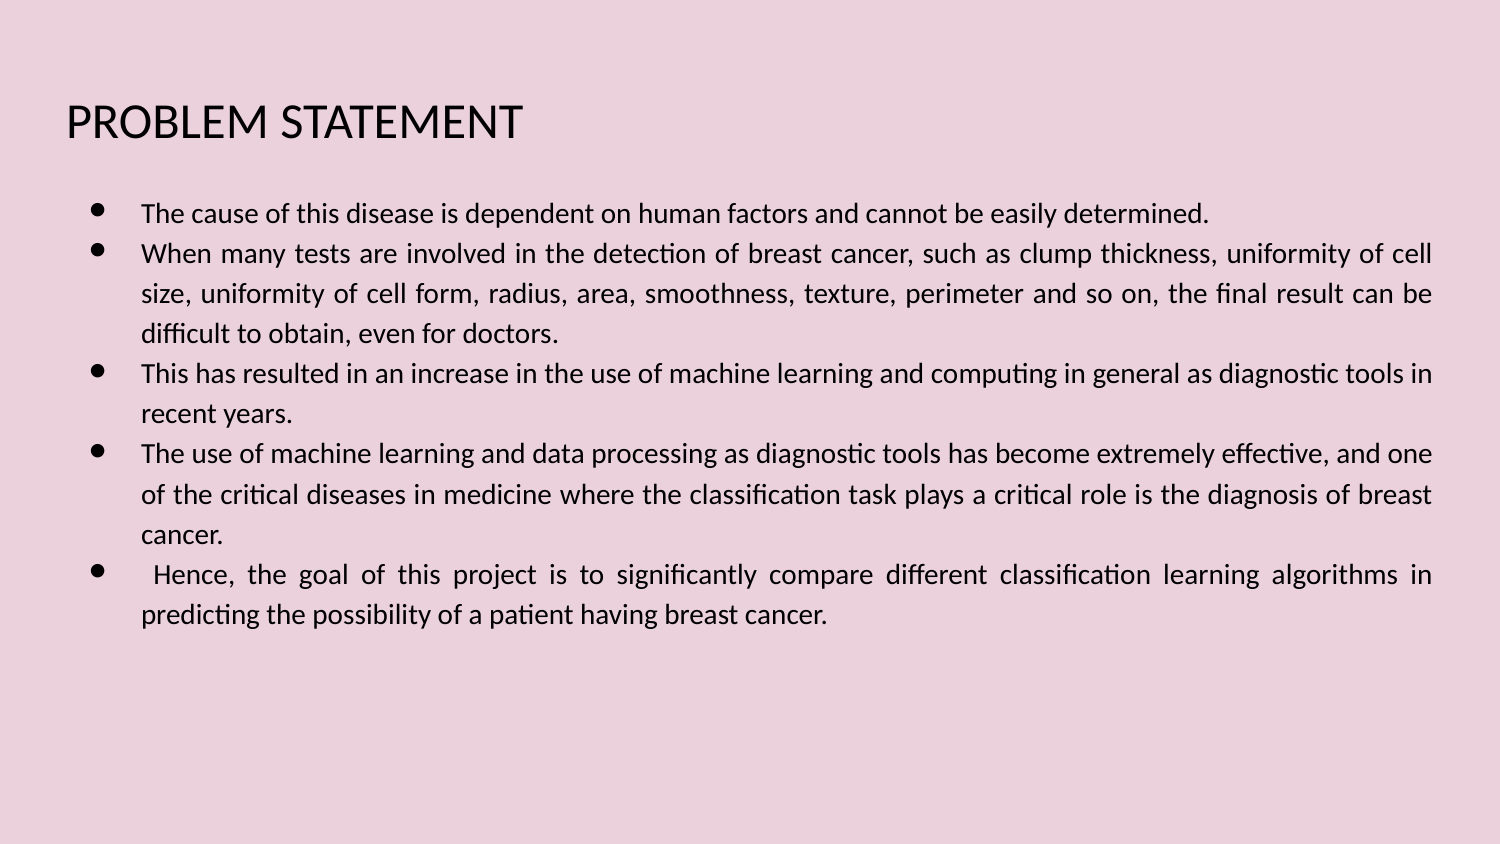

# PROBLEM STATEMENT
The cause of this disease is dependent on human factors and cannot be easily determined.
When many tests are involved in the detection of breast cancer, such as clump thickness, uniformity of cell size, uniformity of cell form, radius, area, smoothness, texture, perimeter and so on, the final result can be difficult to obtain, even for doctors.
This has resulted in an increase in the use of machine learning and computing in general as diagnostic tools in recent years.
The use of machine learning and data processing as diagnostic tools has become extremely effective, and one of the critical diseases in medicine where the classification task plays a critical role is the diagnosis of breast cancer.
 Hence, the goal of this project is to significantly compare different classification learning algorithms in predicting the possibility of a patient having breast cancer.